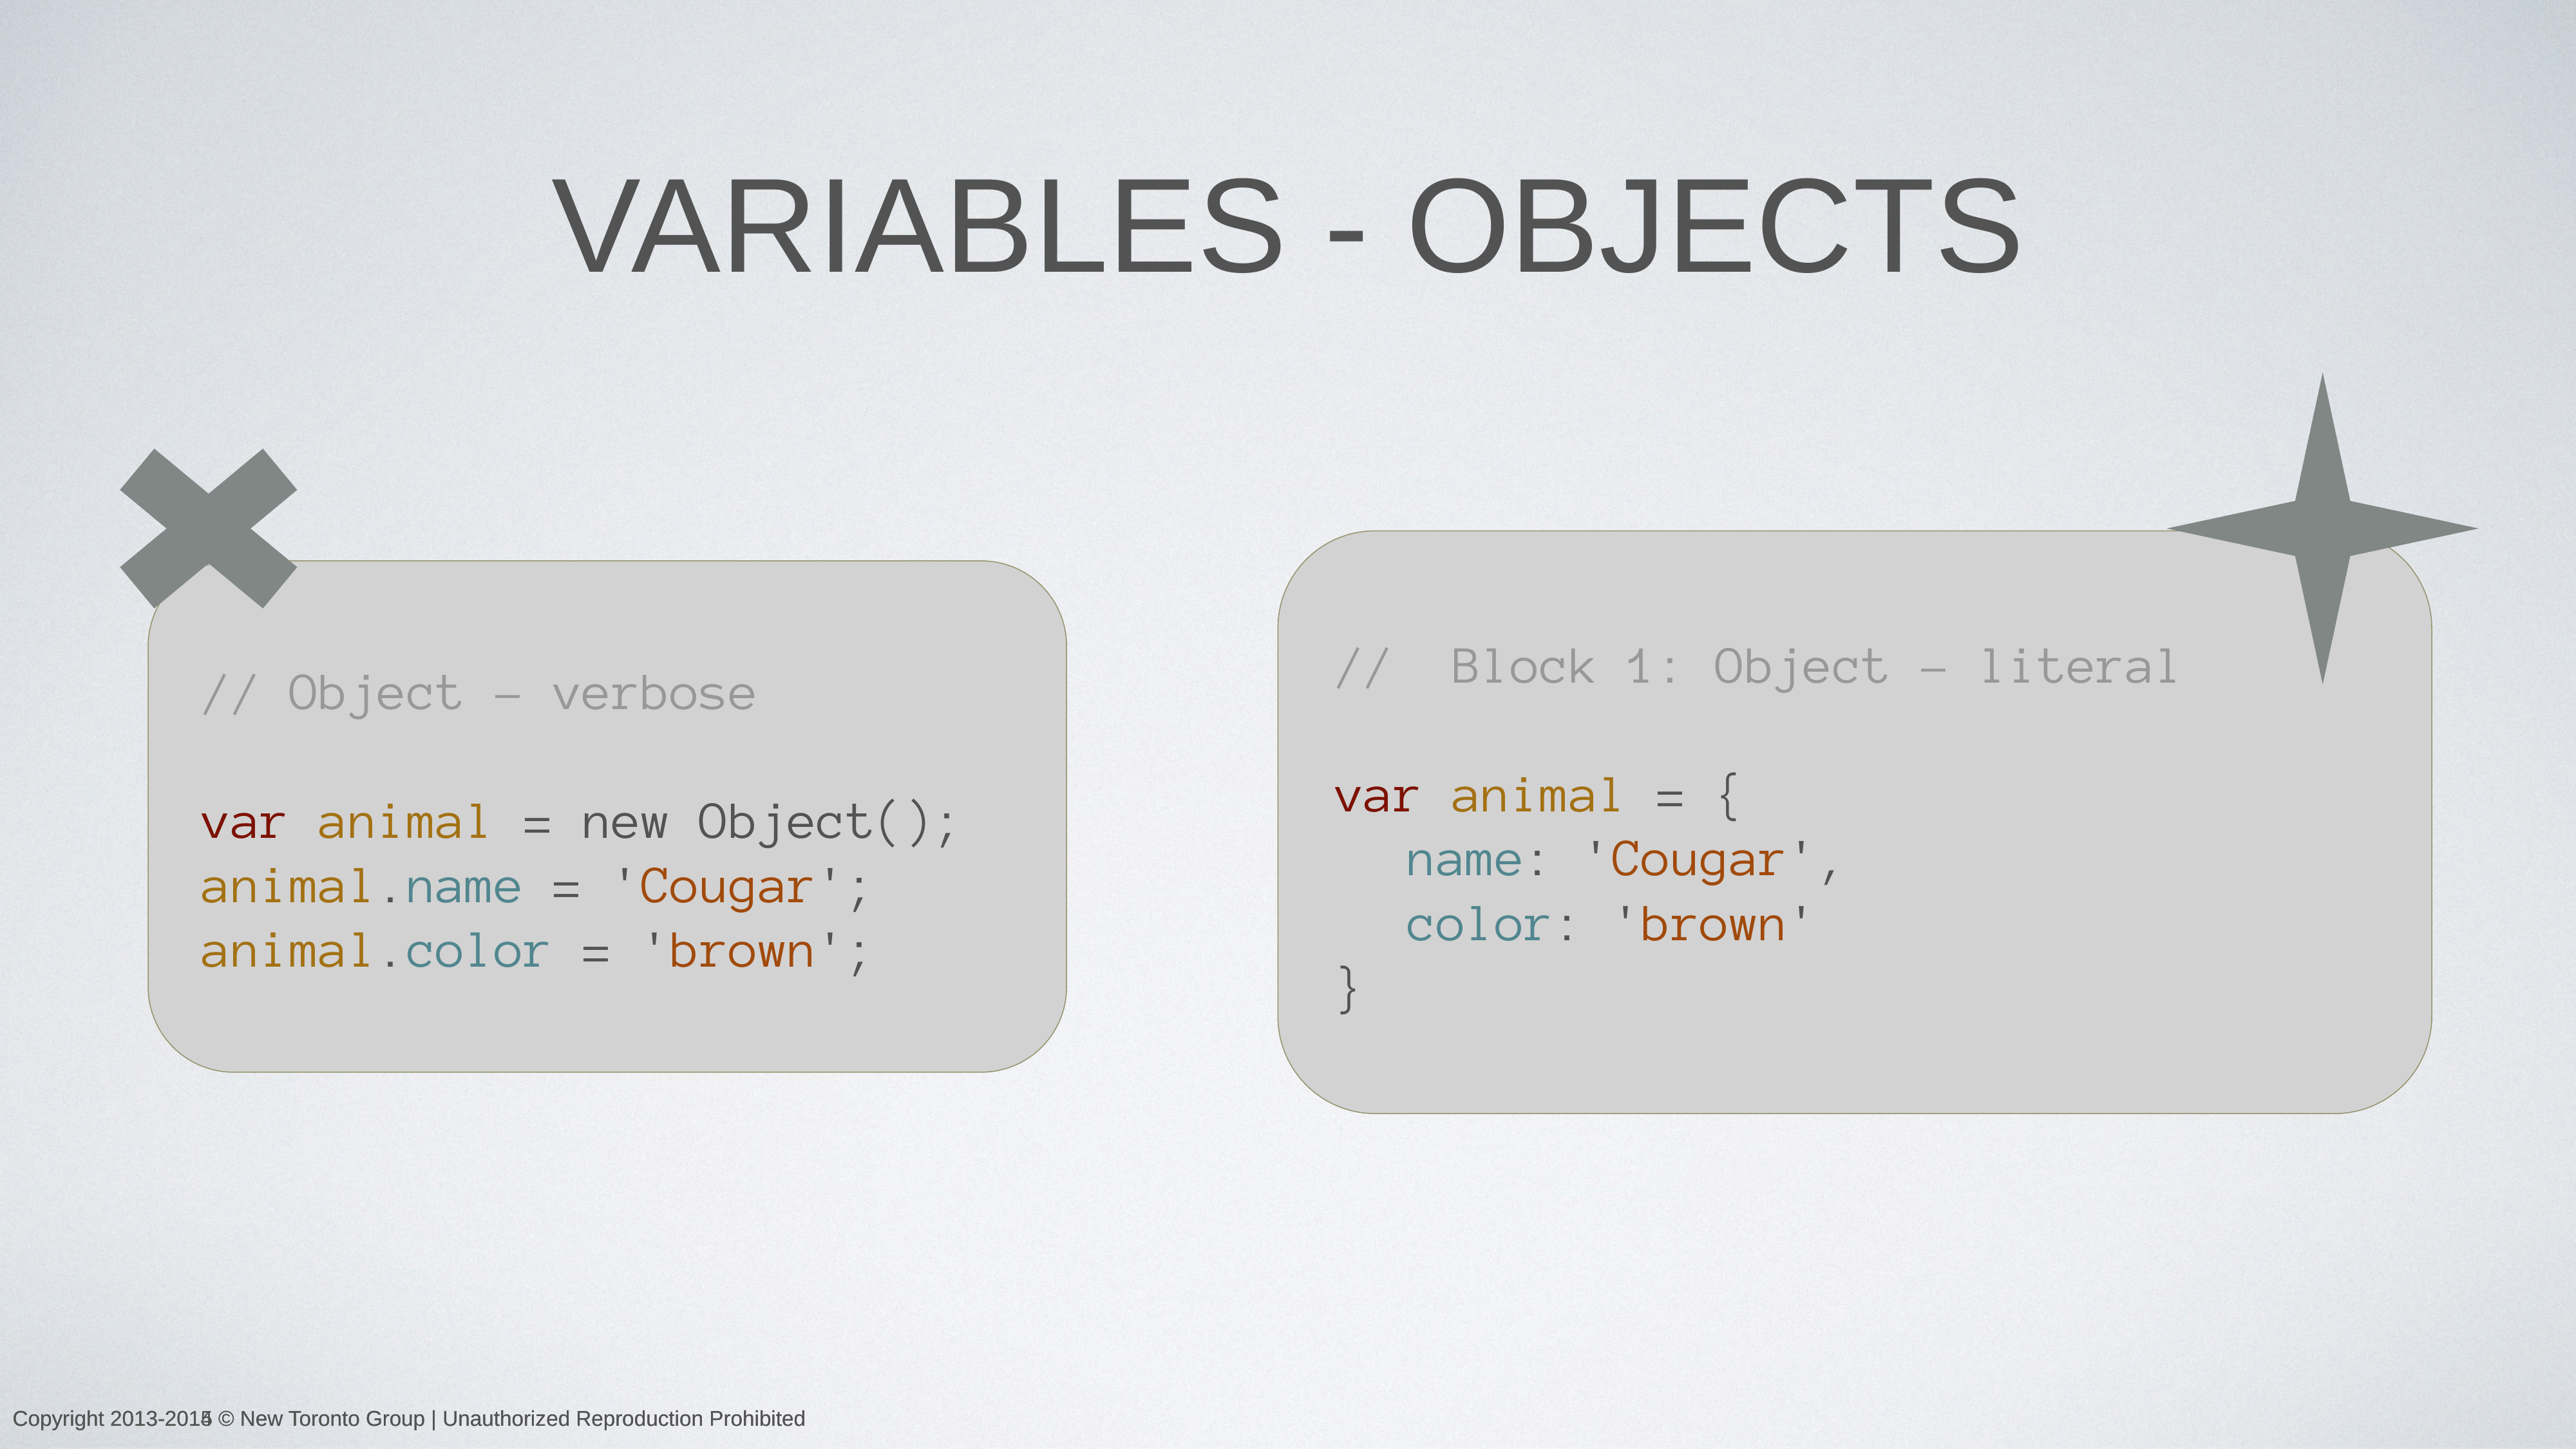

# variables - Objects

//  Block 1: Object – literal

var animal = {
	name: 'Cougar',
	color: 'brown'
}

// Object – verbose

var animal = new Object();
animal.name = 'Cougar';
animal.color = 'brown';